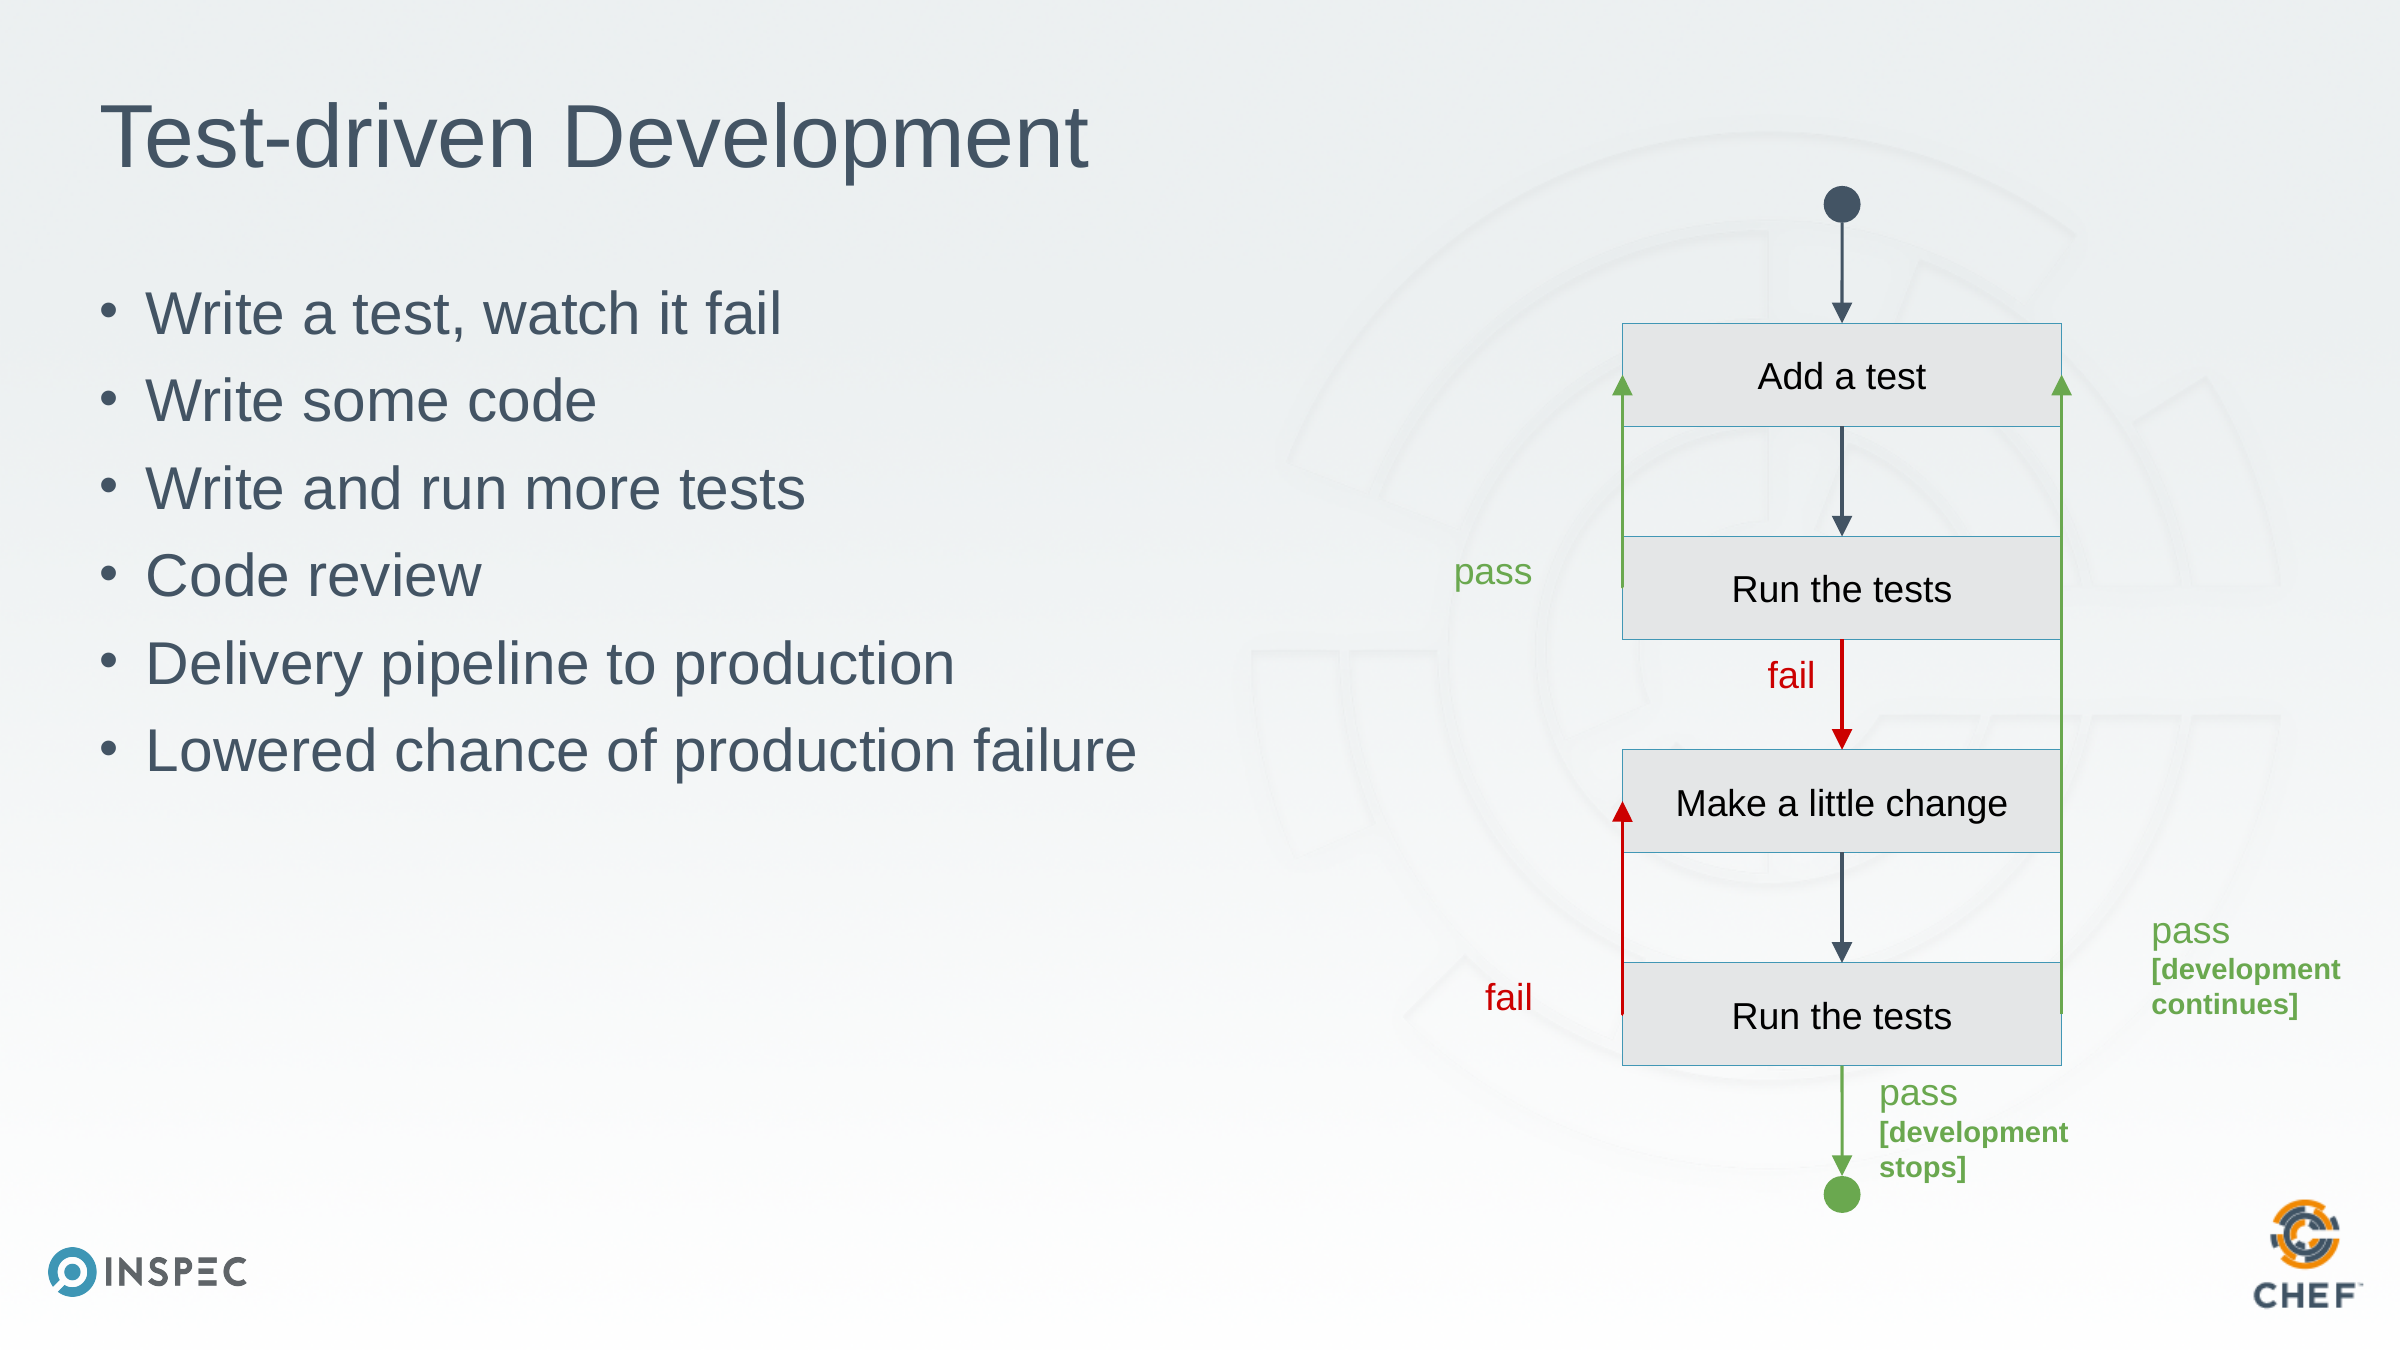

# Test-driven Development

Add a test
Run the tests
pass
fail
Make a little change
pass
[development continues]
Run the tests
fail
pass
[development stops]

Write a test, watch it fail
Write some code
Write and run more tests
Code review
Delivery pipeline to production
Lowered chance of production failure